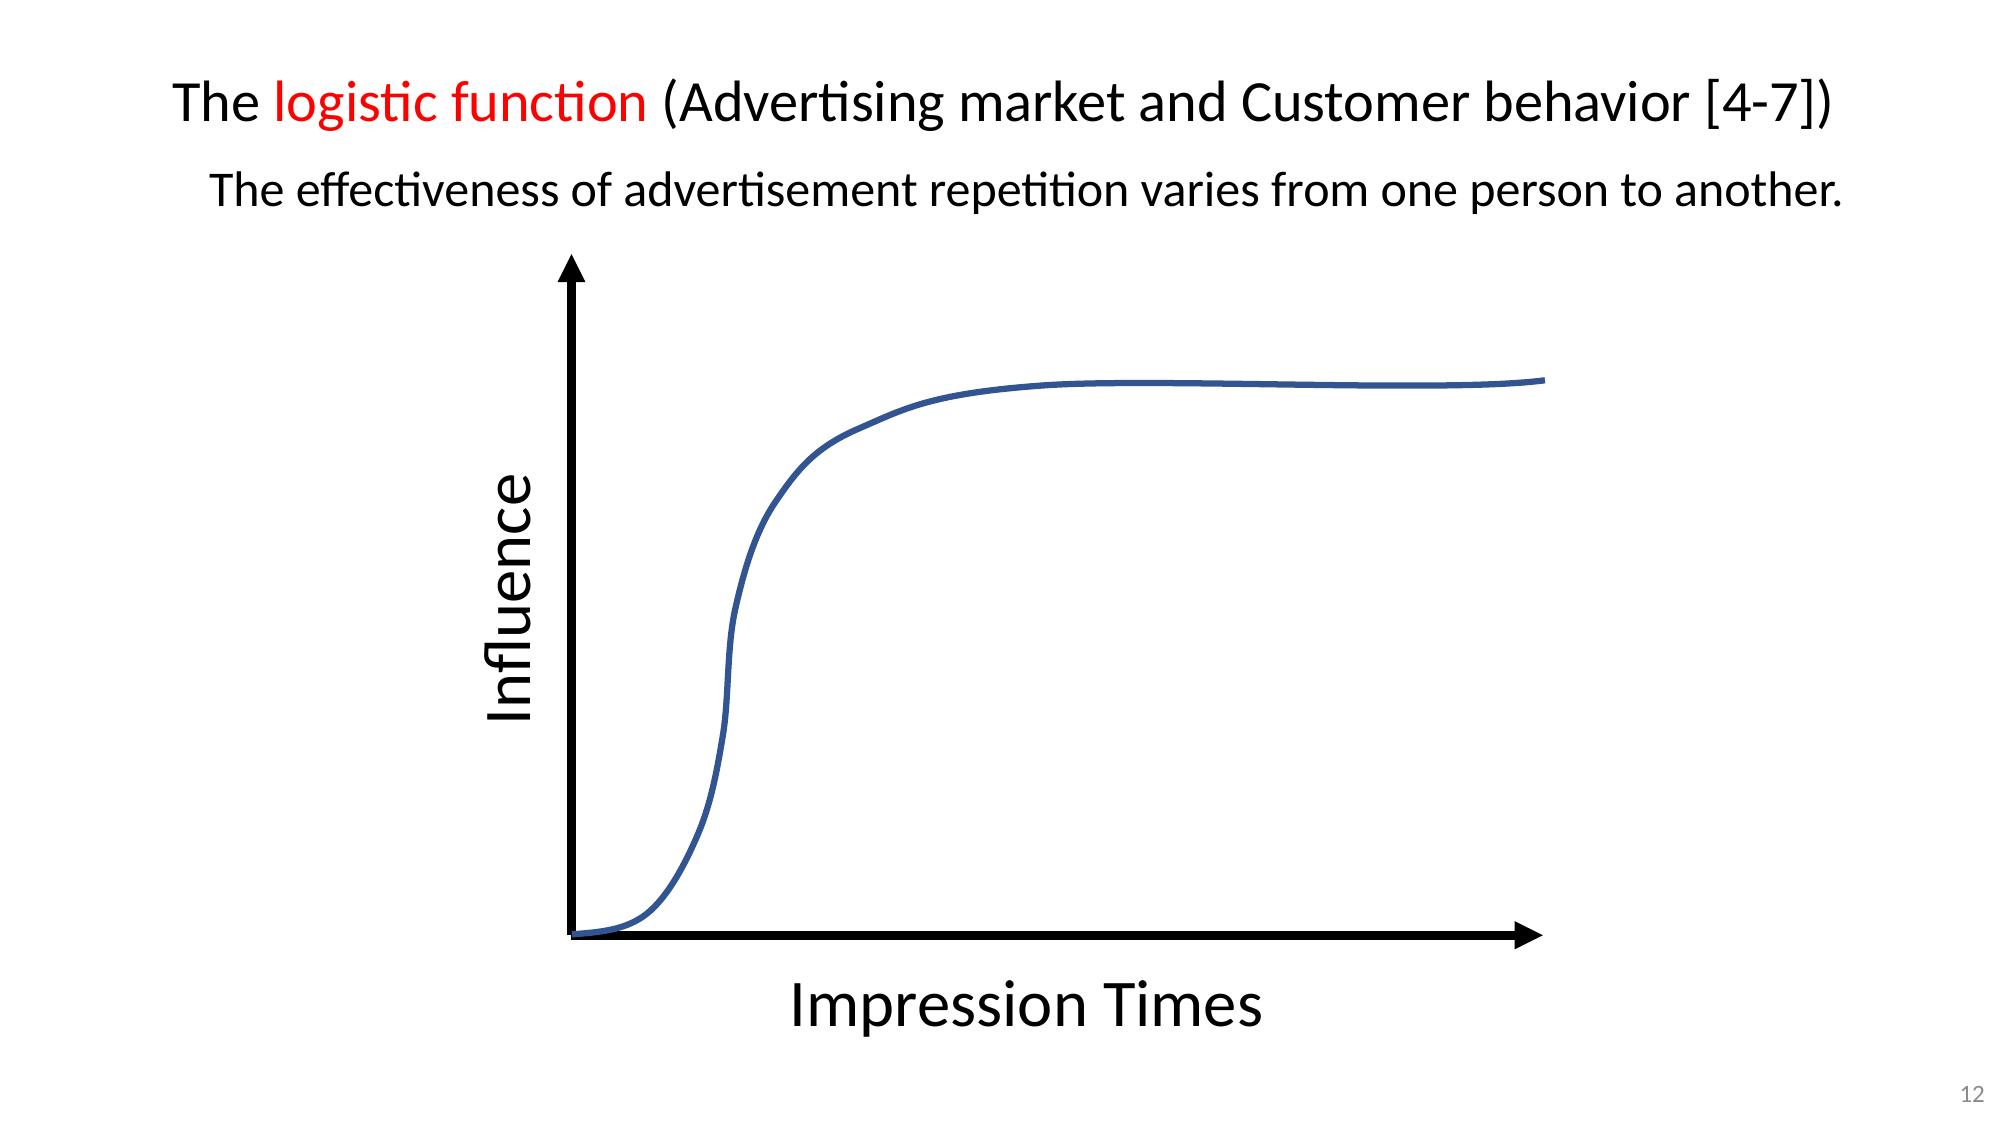

The logistic function (Advertising market and Customer behavior [4-7])
The effectiveness of advertisement repetition varies from one person to another.
Influence
Impression Times

12